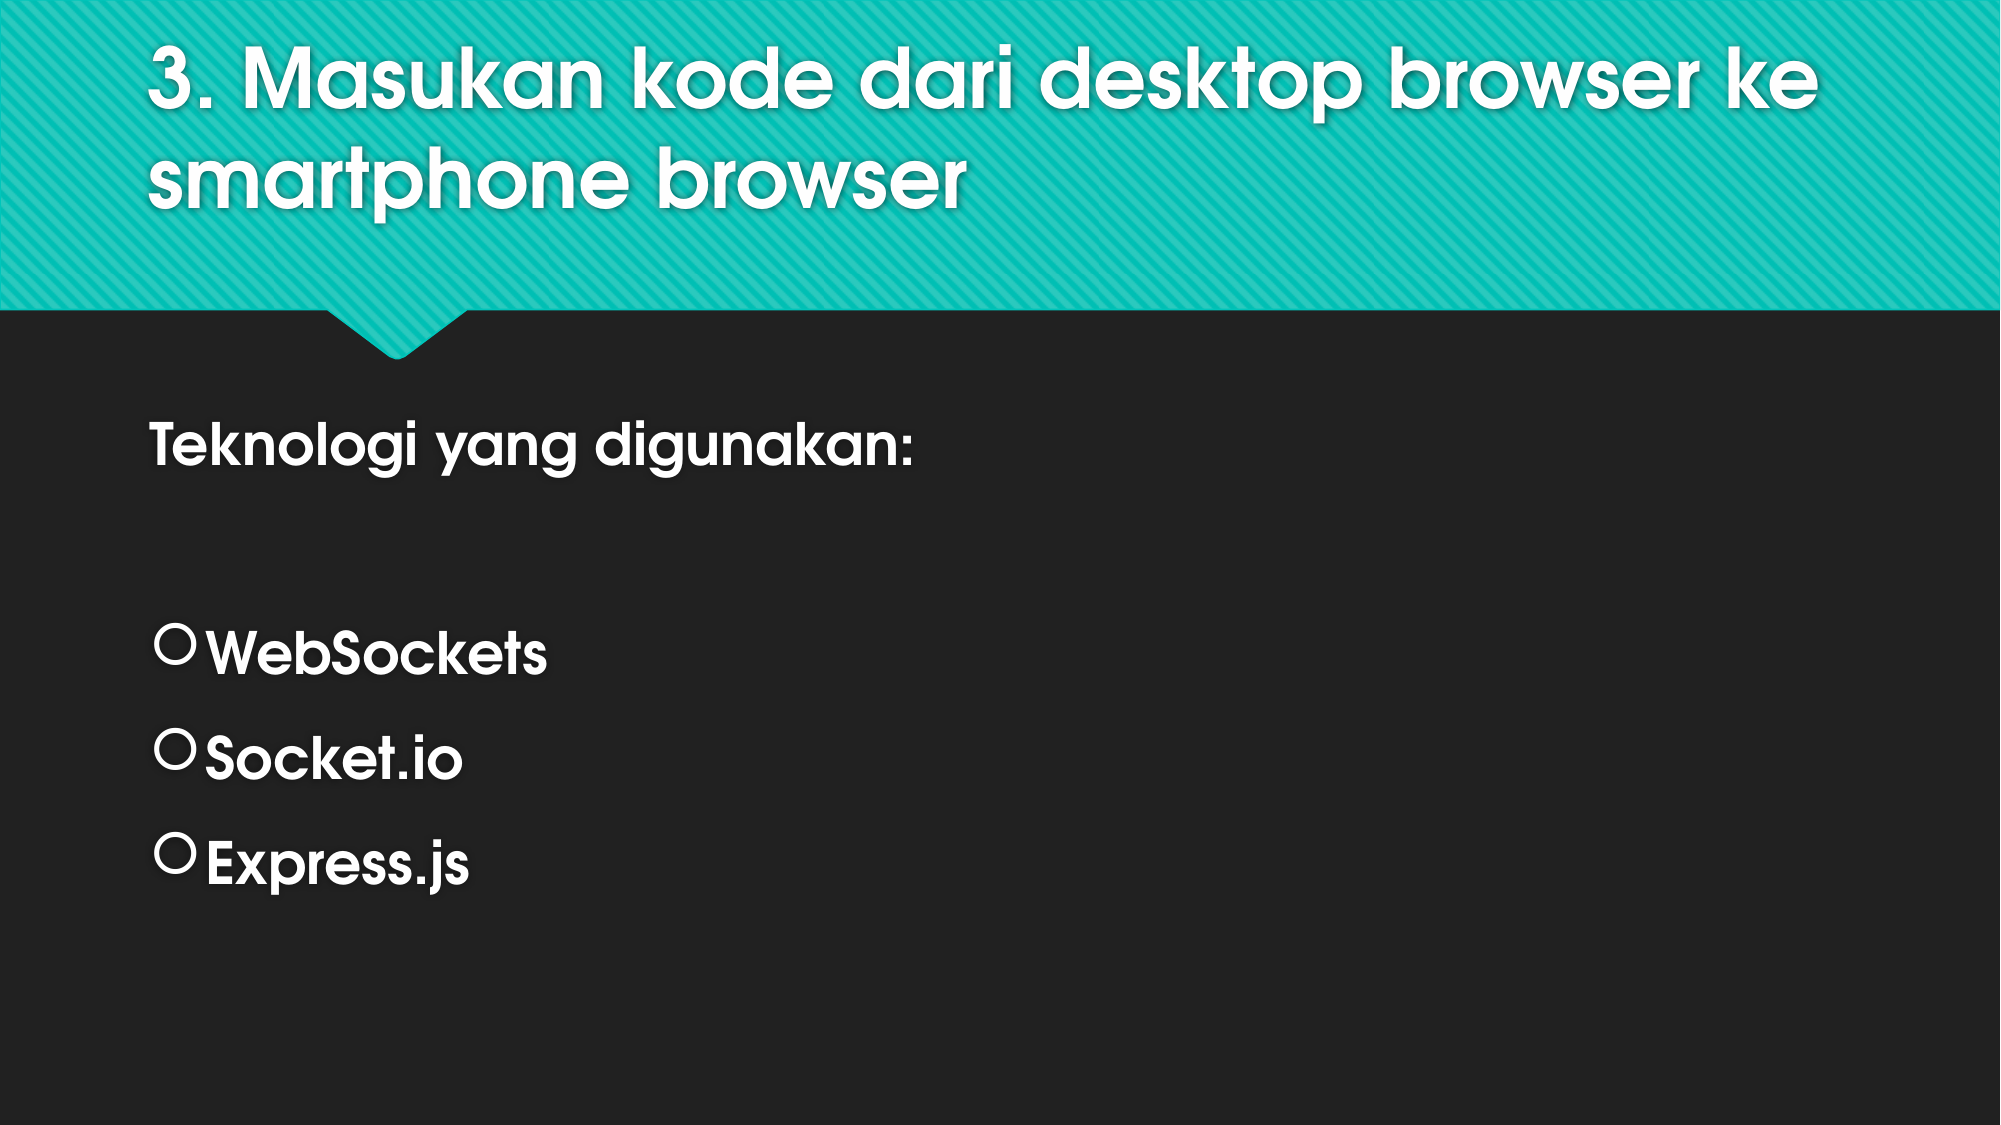

# 3. Masukan kode dari desktop browser ke smartphone browser
Teknologi yang digunakan:

WebSockets
Socket.io
Express.js